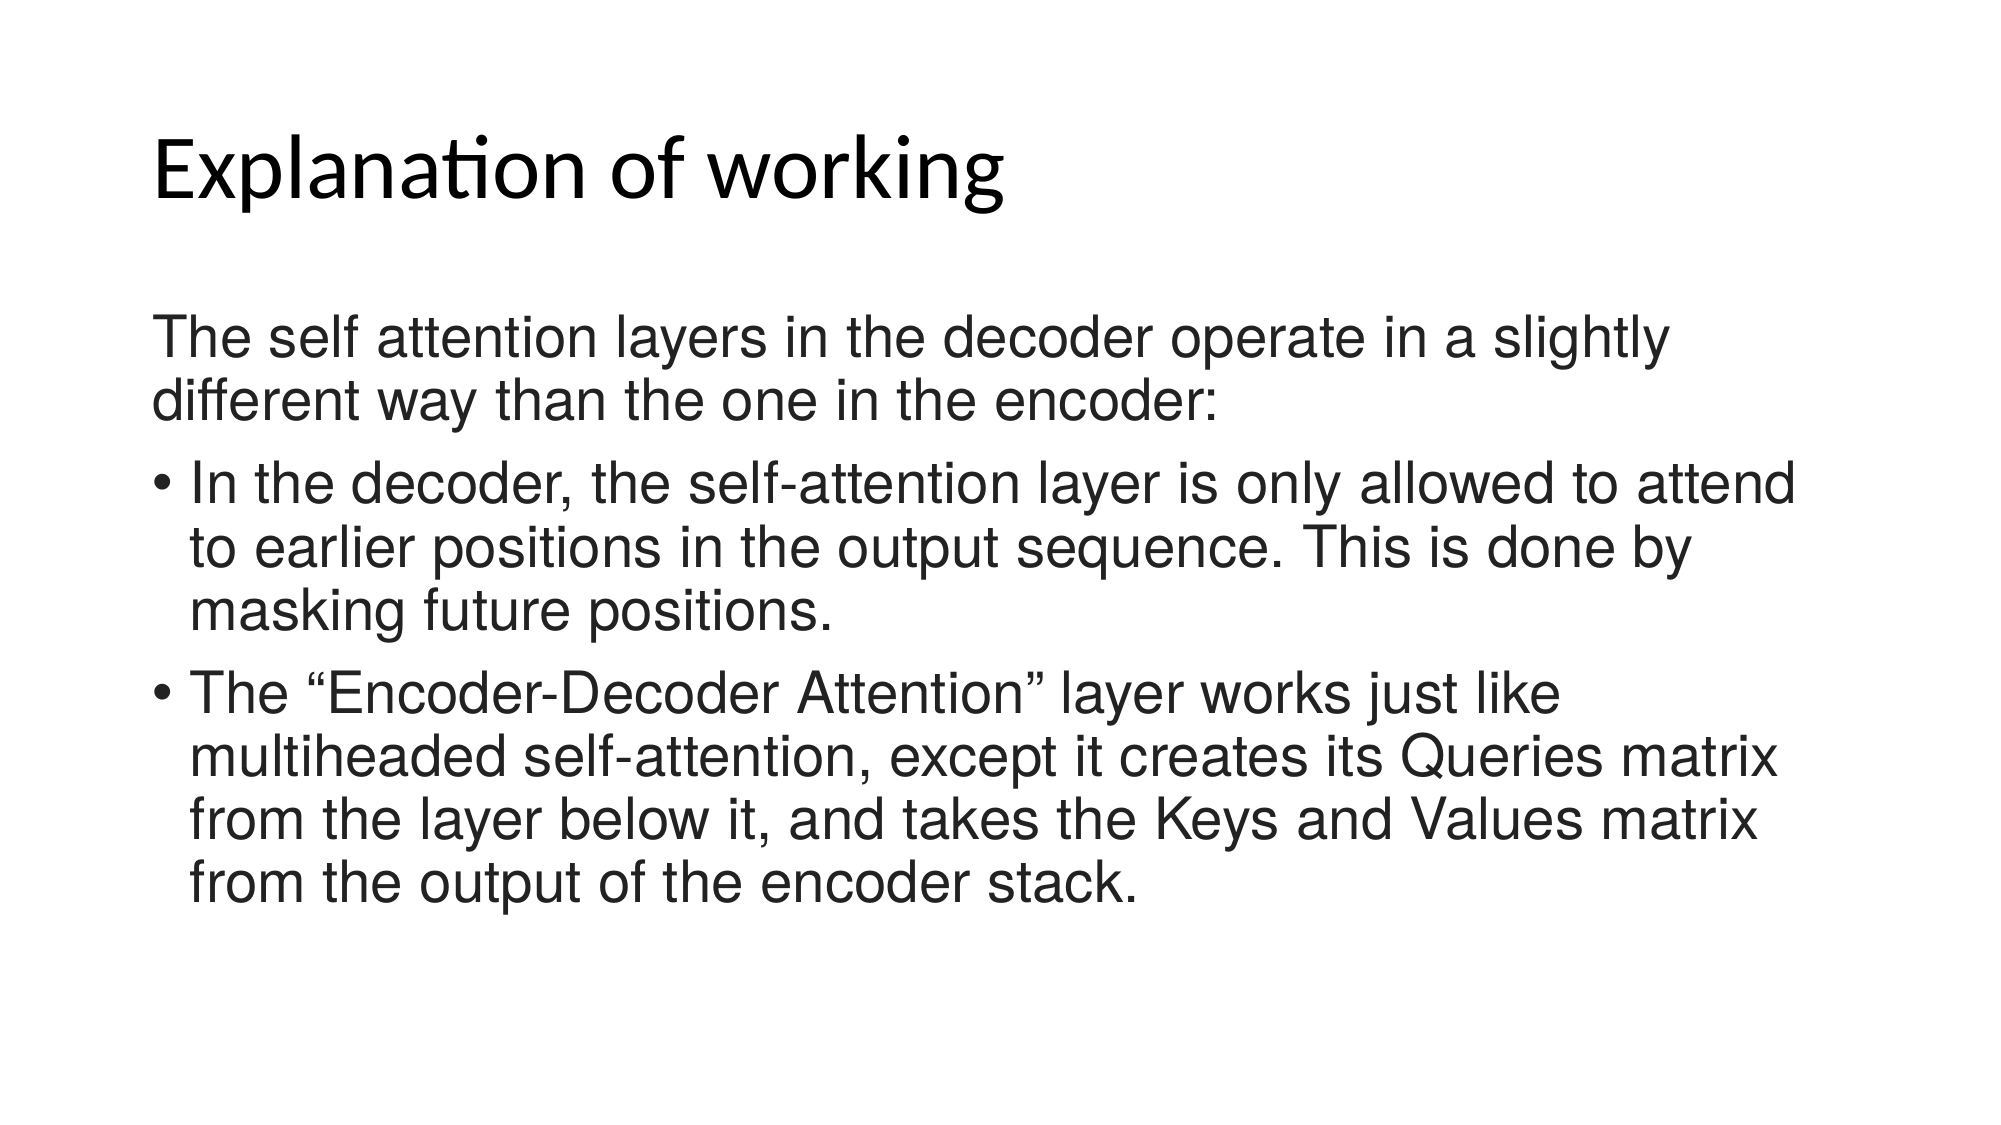

# Explanation of working
The self attention layers in the decoder operate in a slightly different way than the one in the encoder:
In the decoder, the self-attention layer is only allowed to attend to earlier positions in the output sequence. This is done by masking future positions.
The “Encoder-Decoder Attention” layer works just like multiheaded self-attention, except it creates its Queries matrix from the layer below it, and takes the Keys and Values matrix from the output of the encoder stack.